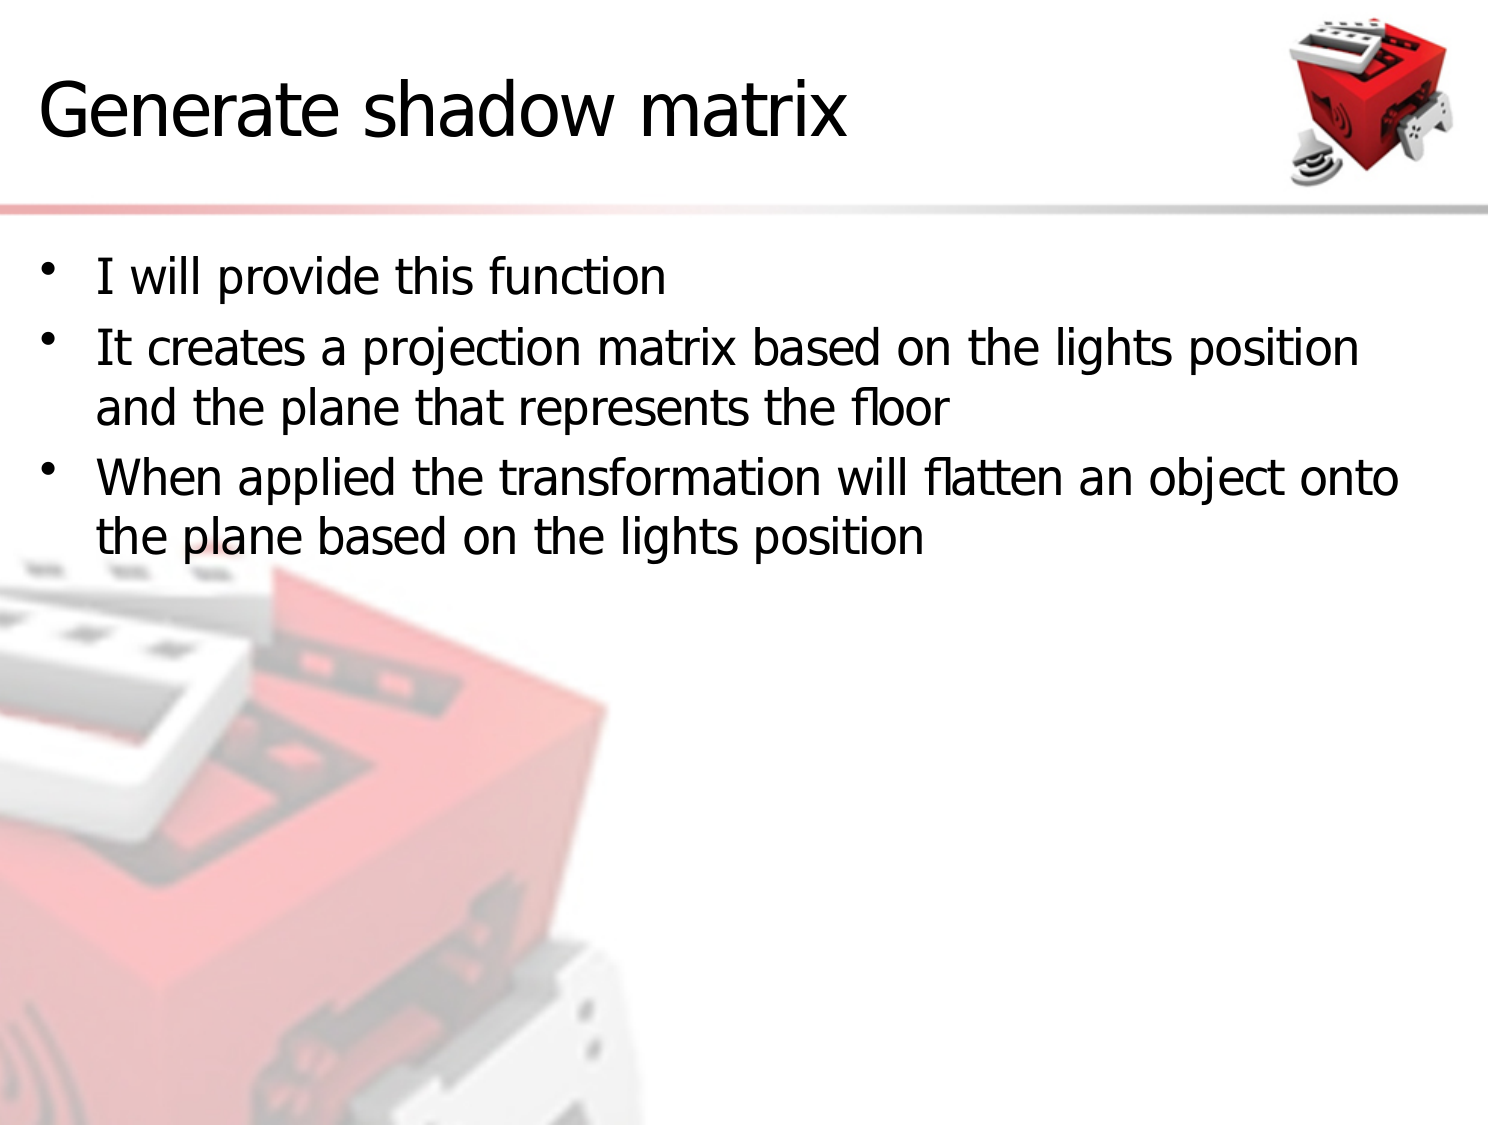

# Generate shadow matrix
I will provide this function
It creates a projection matrix based on the lights position and the plane that represents the floor
When applied the transformation will flatten an object onto the plane based on the lights position